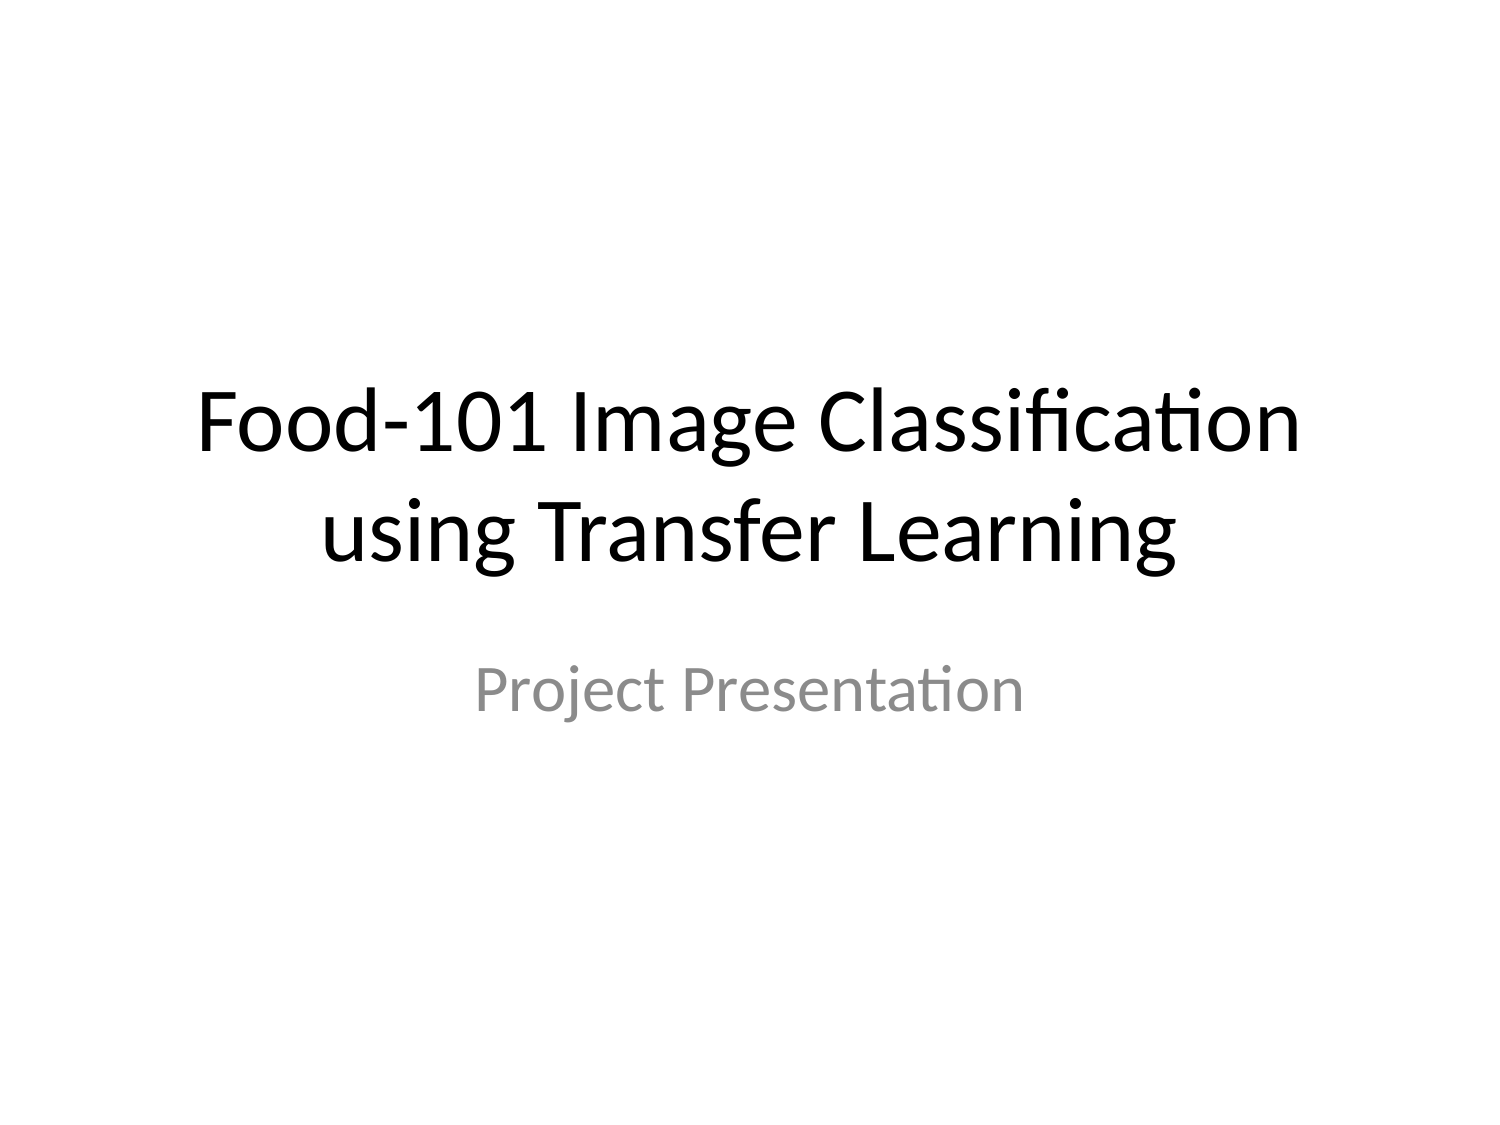

# Food-101 Image Classification using Transfer Learning
Project Presentation